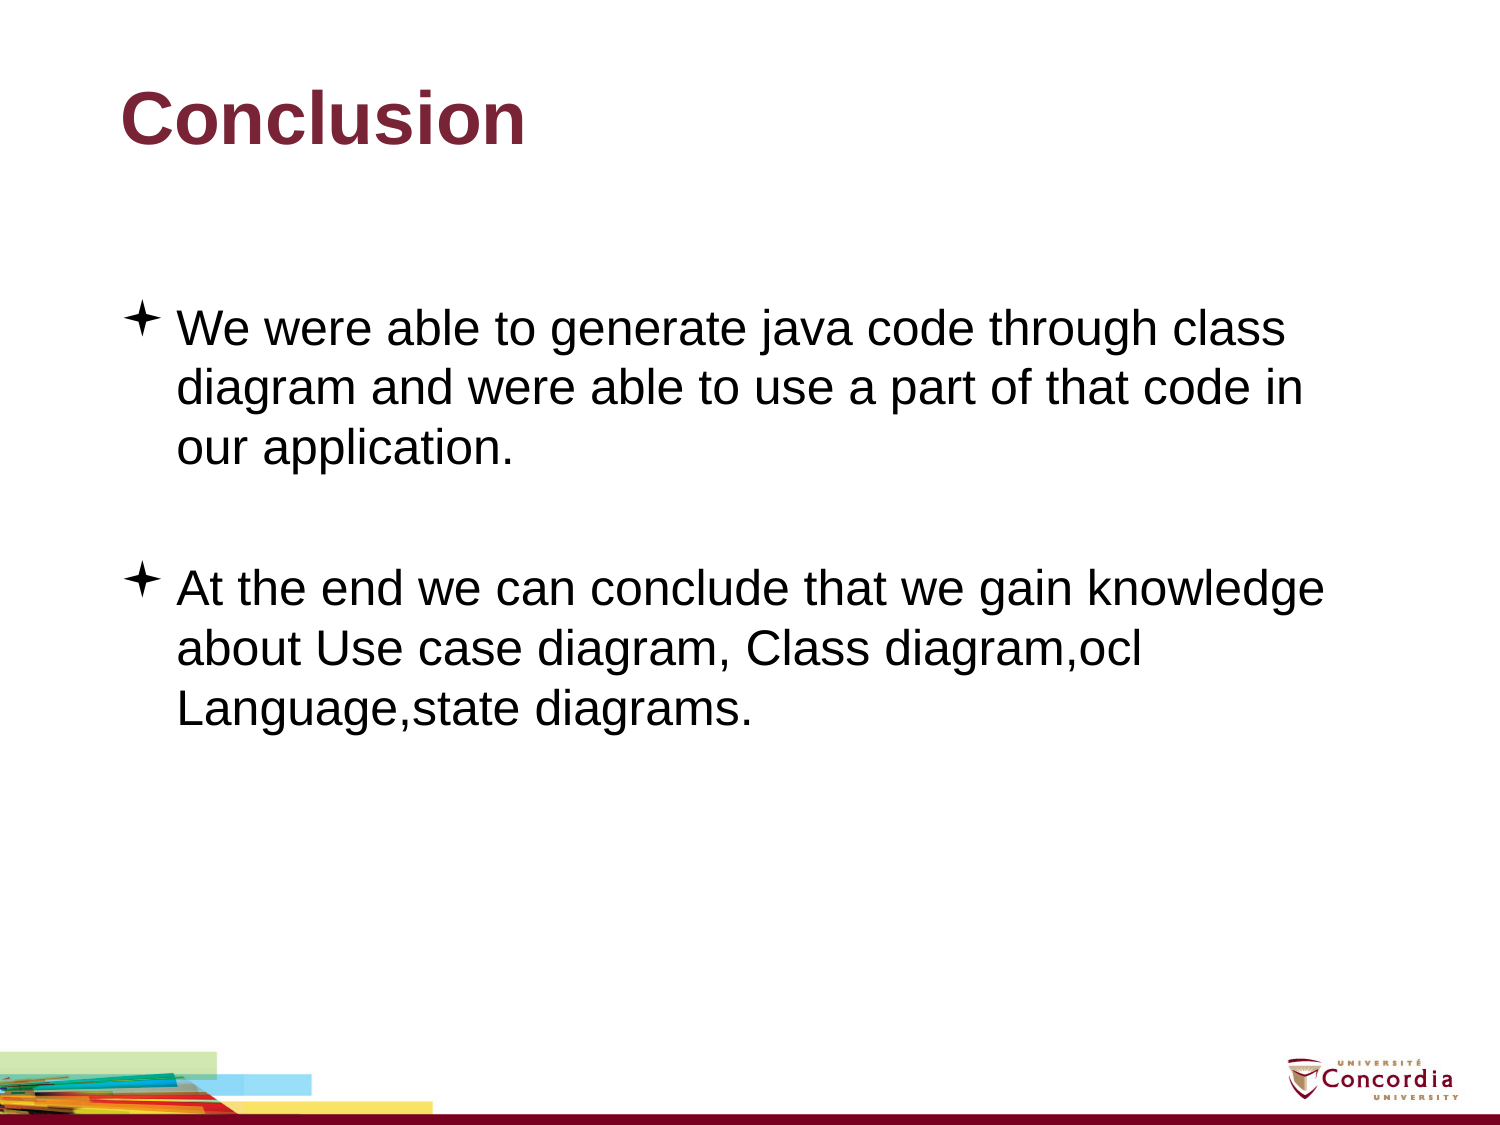

# Conclusion
We were able to generate java code through class diagram and were able to use a part of that code in our application.

At the end we can conclude that we gain knowledge about Use case diagram, Class diagram,ocl Language,state diagrams.